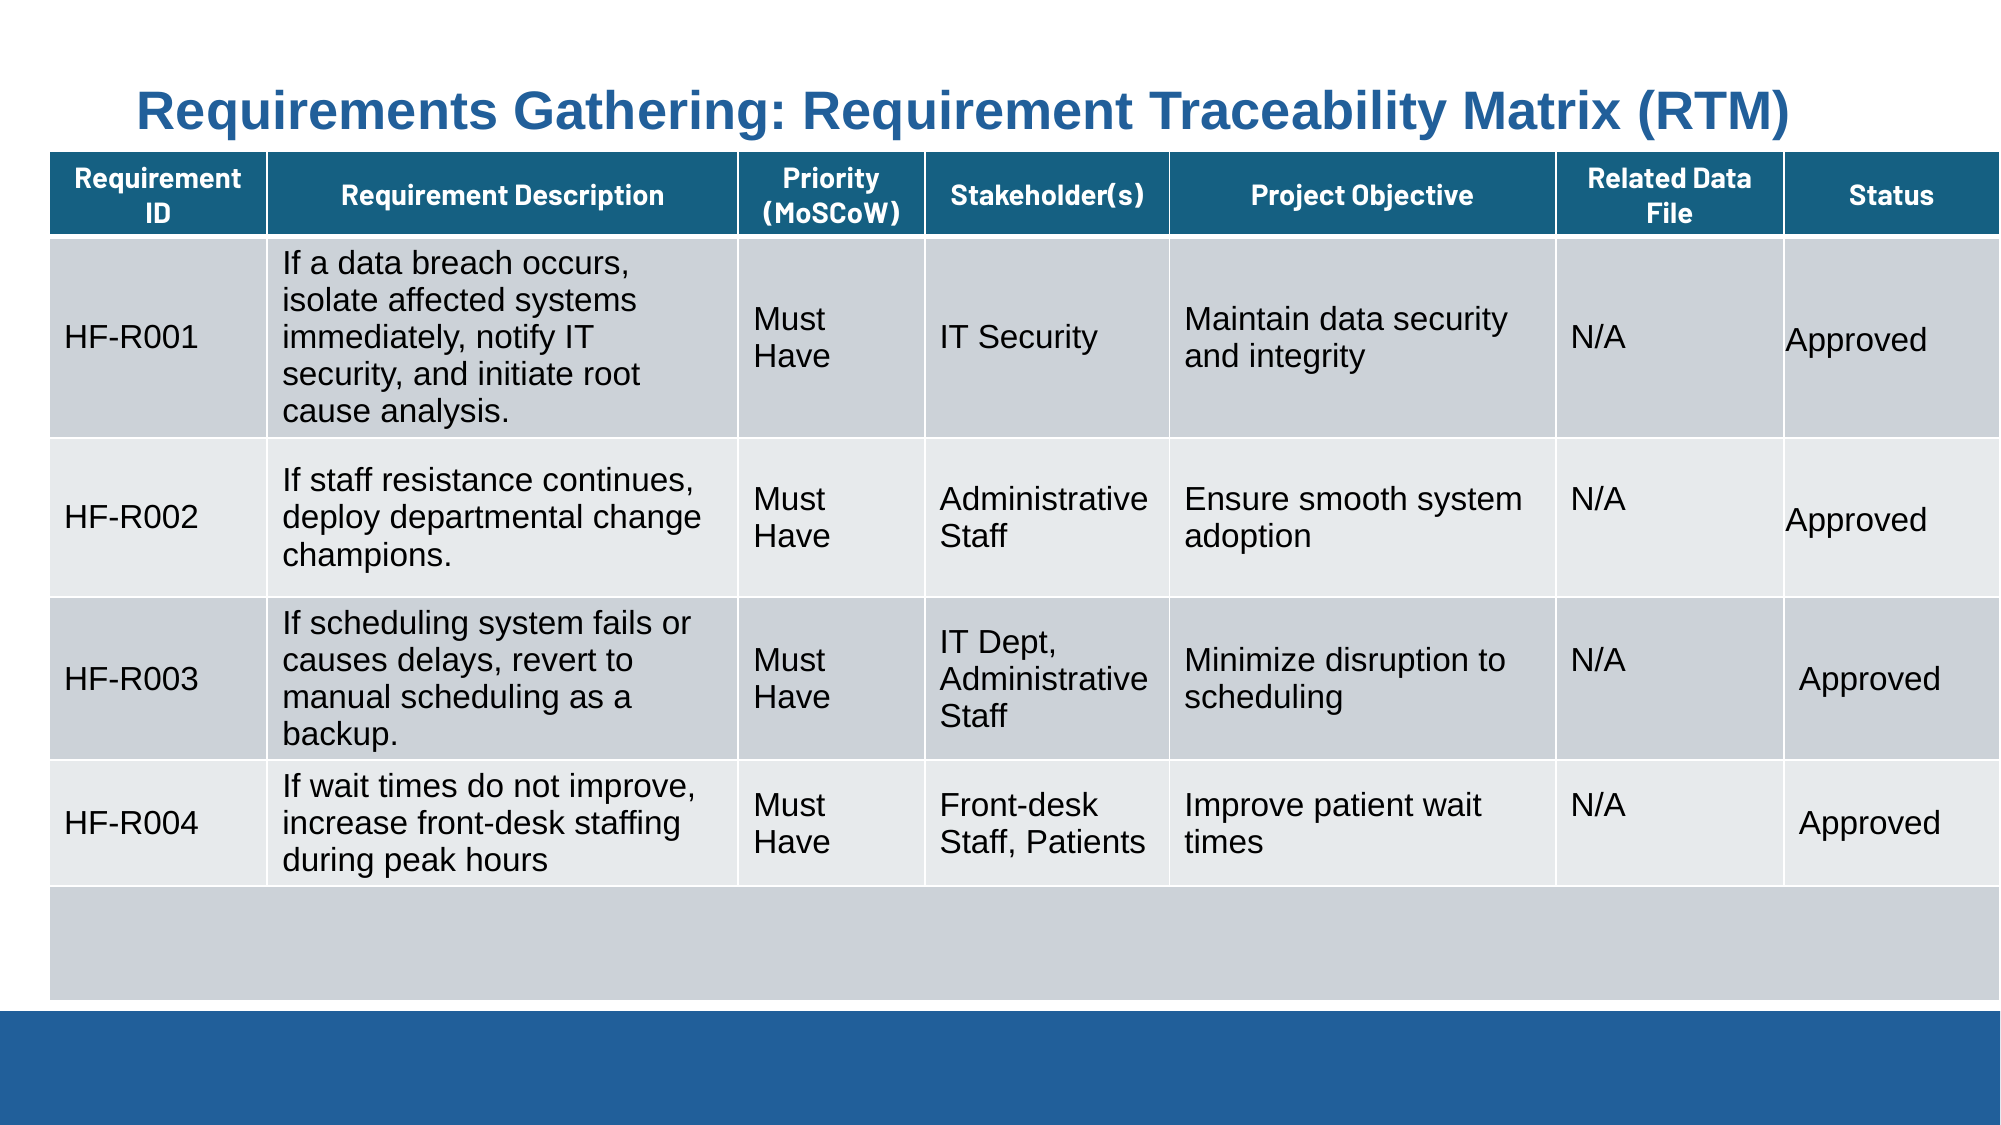

# Requirements Gathering: Requirement Traceability Matrix (RTM)
| Requirement ID | Requirement Description | Priority (MoSCoW) | Stakeholder(s) | Project Objective | Related Data File | Status |
| --- | --- | --- | --- | --- | --- | --- |
| HF-R001 | If a data breach occurs, isolate affected systems immediately, notify IT security, and initiate root cause analysis. | Must Have | IT Security | Maintain data security and integrity | N/A | Approved |
| HF-R002 | If staff resistance continues, deploy departmental change champions. | Must Have | Administrative Staff | Ensure smooth system adoption | N/A | Approved |
| HF-R003 | If scheduling system fails or causes delays, revert to manual scheduling as a backup. | Must Have | IT Dept, Administrative Staff | Minimize disruption to scheduling | N/A | Approved |
| HF-R004 | If wait times do not improve, increase front-desk staffing during peak hours | Must Have | Front-desk Staff, Patients | Improve patient wait times | N/A | Approved |
|  |  |  |  |  |  |  |